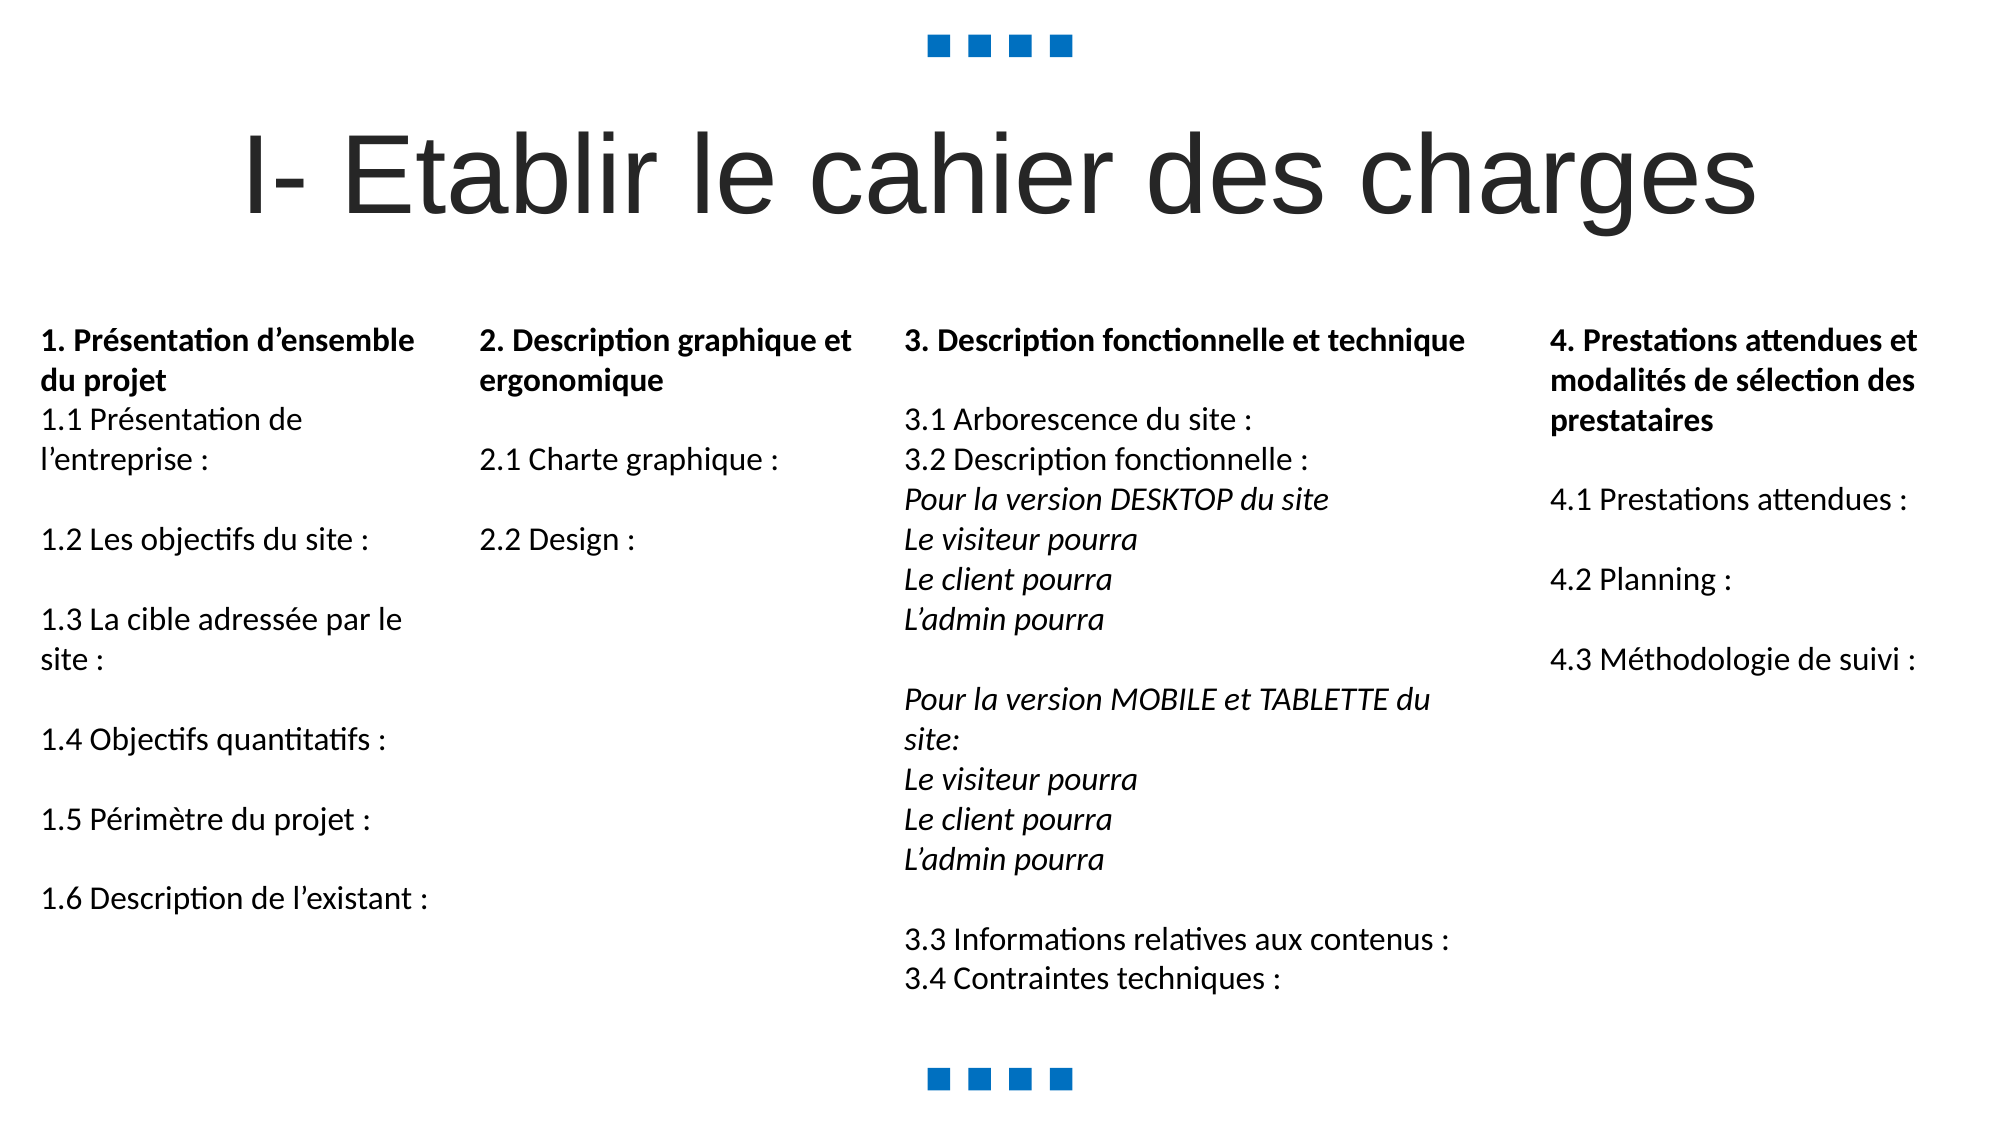

I- Etablir le cahier des charges
1. Présentation d’ensemble du projet
1.1 Présentation de l’entreprise :

1.2 Les objectifs du site :

1.3 La cible adressée par le site :

1.4 Objectifs quantitatifs :

1.5 Périmètre du projet :

1.6 Description de l’existant :

2. Description graphique et ergonomique

2.1 Charte graphique :

2.2 Design :
3. Description fonctionnelle et technique

3.1 Arborescence du site :
3.2 Description fonctionnelle :
Pour la version DESKTOP du site
Le visiteur pourra
Le client pourra
L’admin pourra

Pour la version MOBILE et TABLETTE du site:
Le visiteur pourra
Le client pourra
L’admin pourra

3.3 Informations relatives aux contenus :
3.4 Contraintes techniques :
4. Prestations attendues et modalités de sélection des prestataires

4.1 Prestations attendues :

4.2 Planning :

4.3 Méthodologie de suivi :

2014